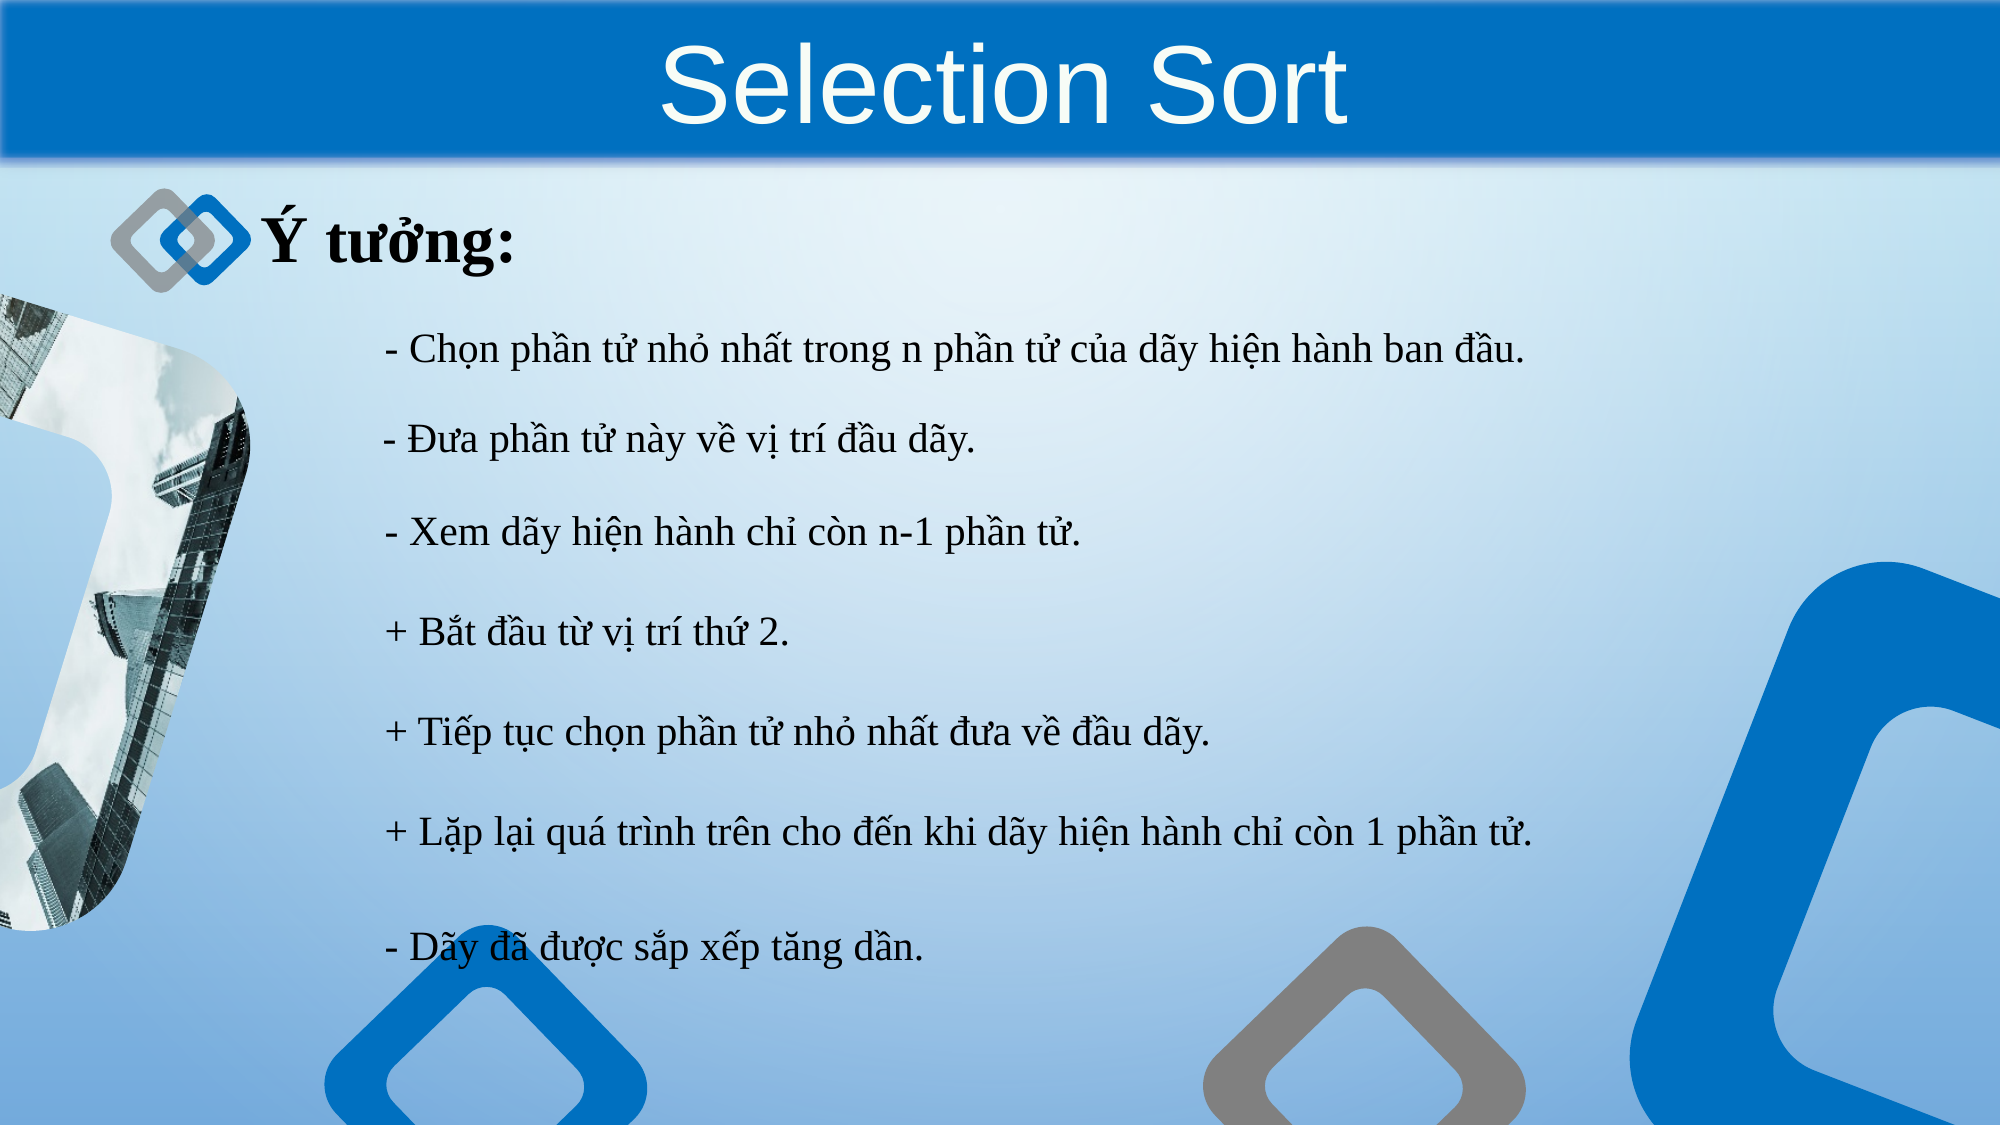

Selection Sort
Ý tưởng:

- Chọn phần tử nhỏ nhất trong n phần tử của dãy hiện hành ban đầu.
- Đưa phần tử này về vị trí đầu dãy.
- Xem dãy hiện hành chỉ còn n-1 phần tử.
+ Bắt đầu từ vị trí thứ 2.
+ Tiếp tục chọn phần tử nhỏ nhất đưa về đầu dãy.
+ Lặp lại quá trình trên cho đến khi dãy hiện hành chỉ còn 1 phần tử.

- Dãy đã được sắp xếp tăng dần.